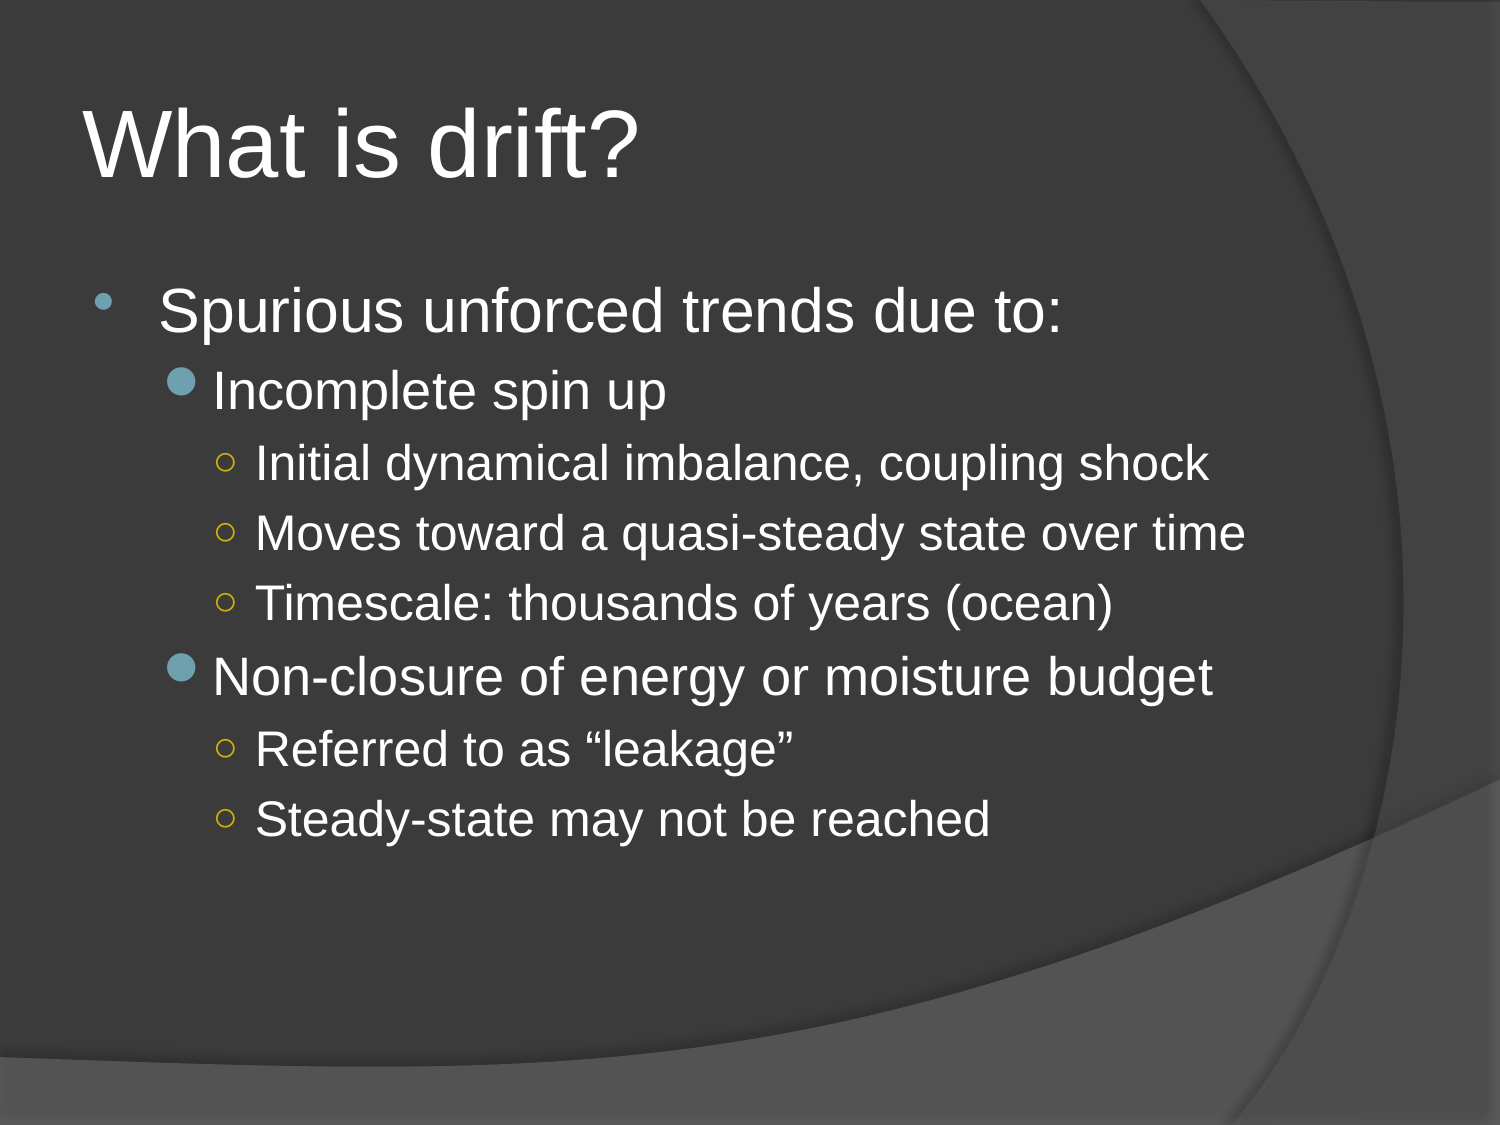

# What is drift?
Spurious unforced trends due to:
Incomplete spin up
Initial dynamical imbalance, coupling shock
Moves toward a quasi-steady state over time
Timescale: thousands of years (ocean)
Non-closure of energy or moisture budget
Referred to as “leakage”
Steady-state may not be reached